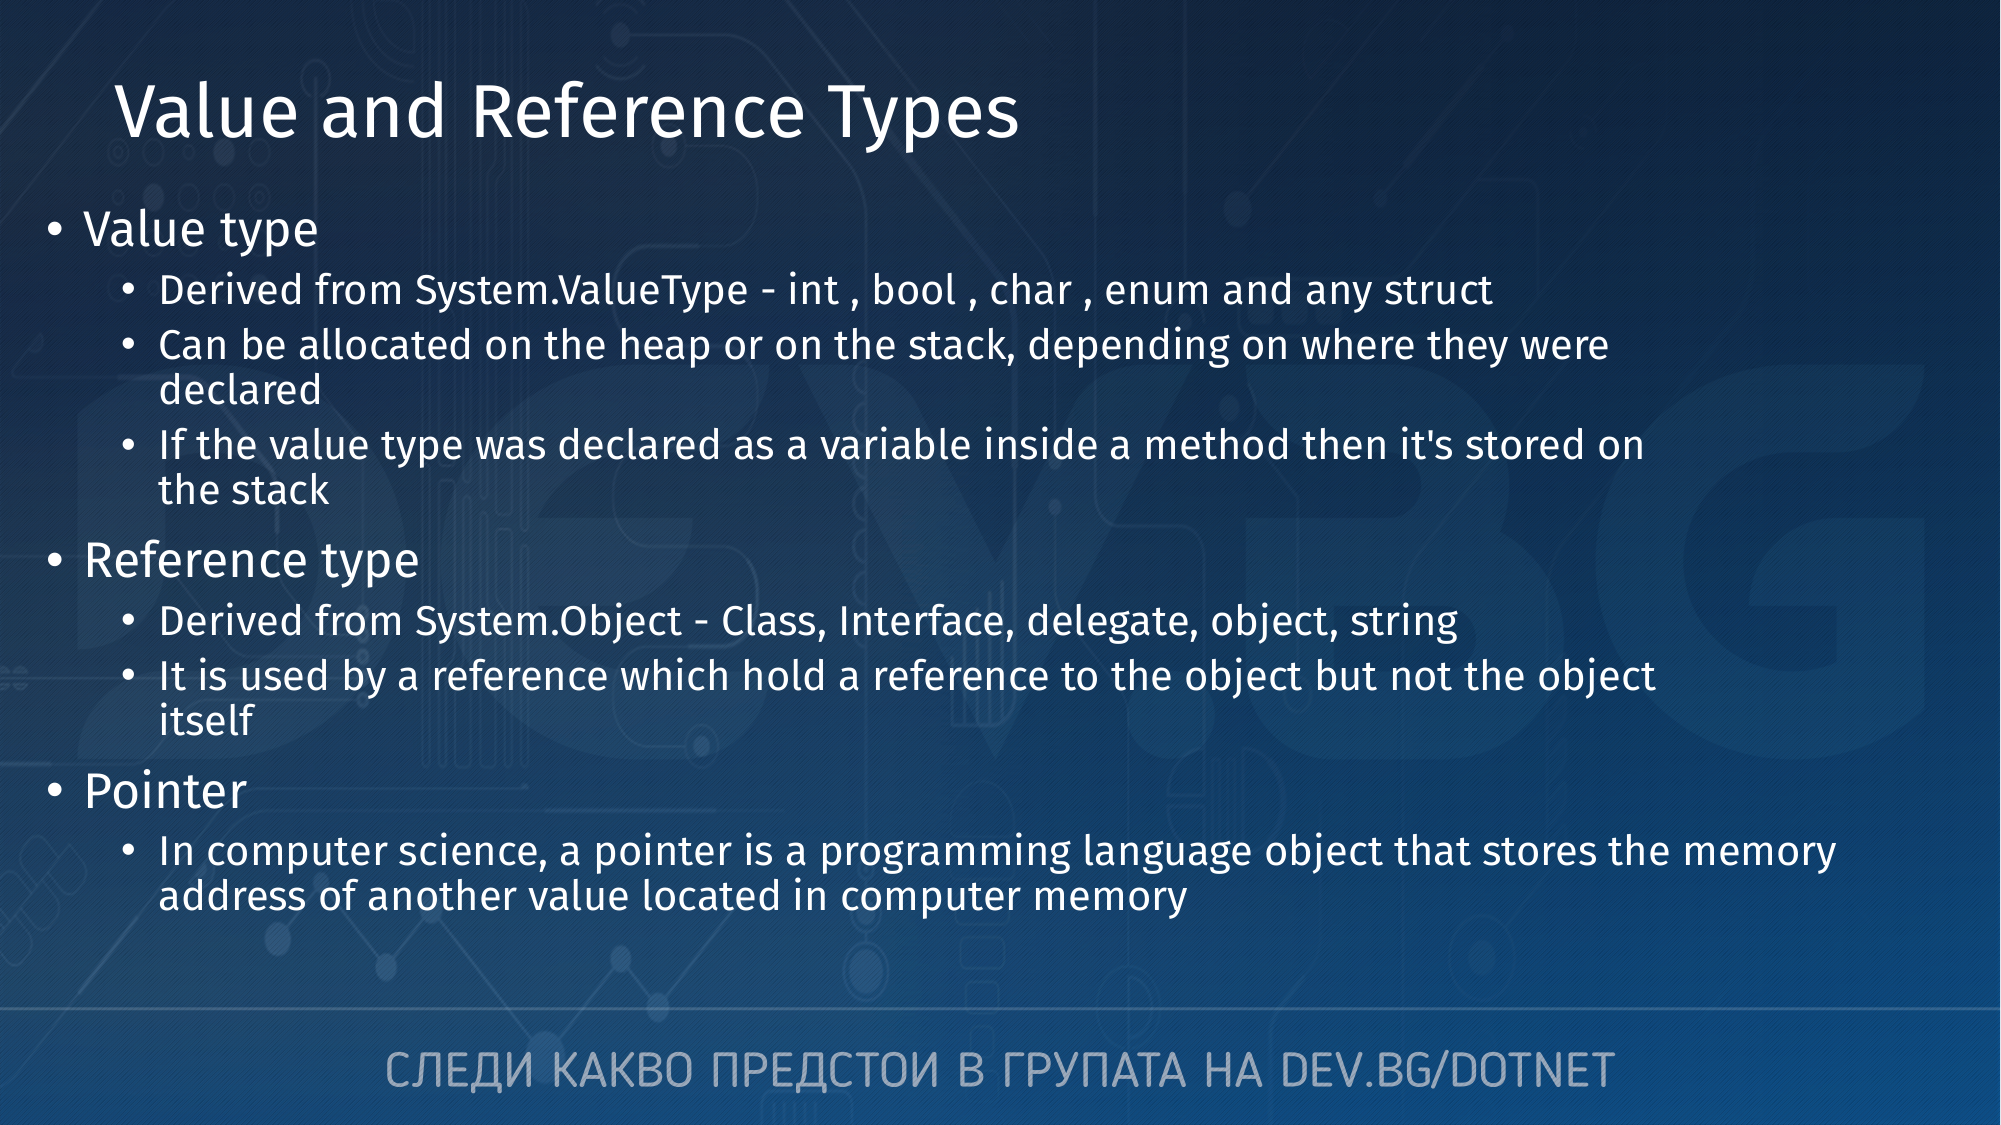

# Value and Reference Types
Value type
Derived from System.ValueType - int , bool , char , enum and any struct
Can be allocated on the heap or on the stack, depending on where they were
declared
If the value type was declared as a variable inside a method then it's stored on
the stack
Reference type
Derived from System.Object - Class, Interface, delegate, object, string
It is used by a reference which hold a reference to the object but not the object
itself
Pointer
In computer science, a pointer is a programming language object that stores the memory address of another value located in computer memory